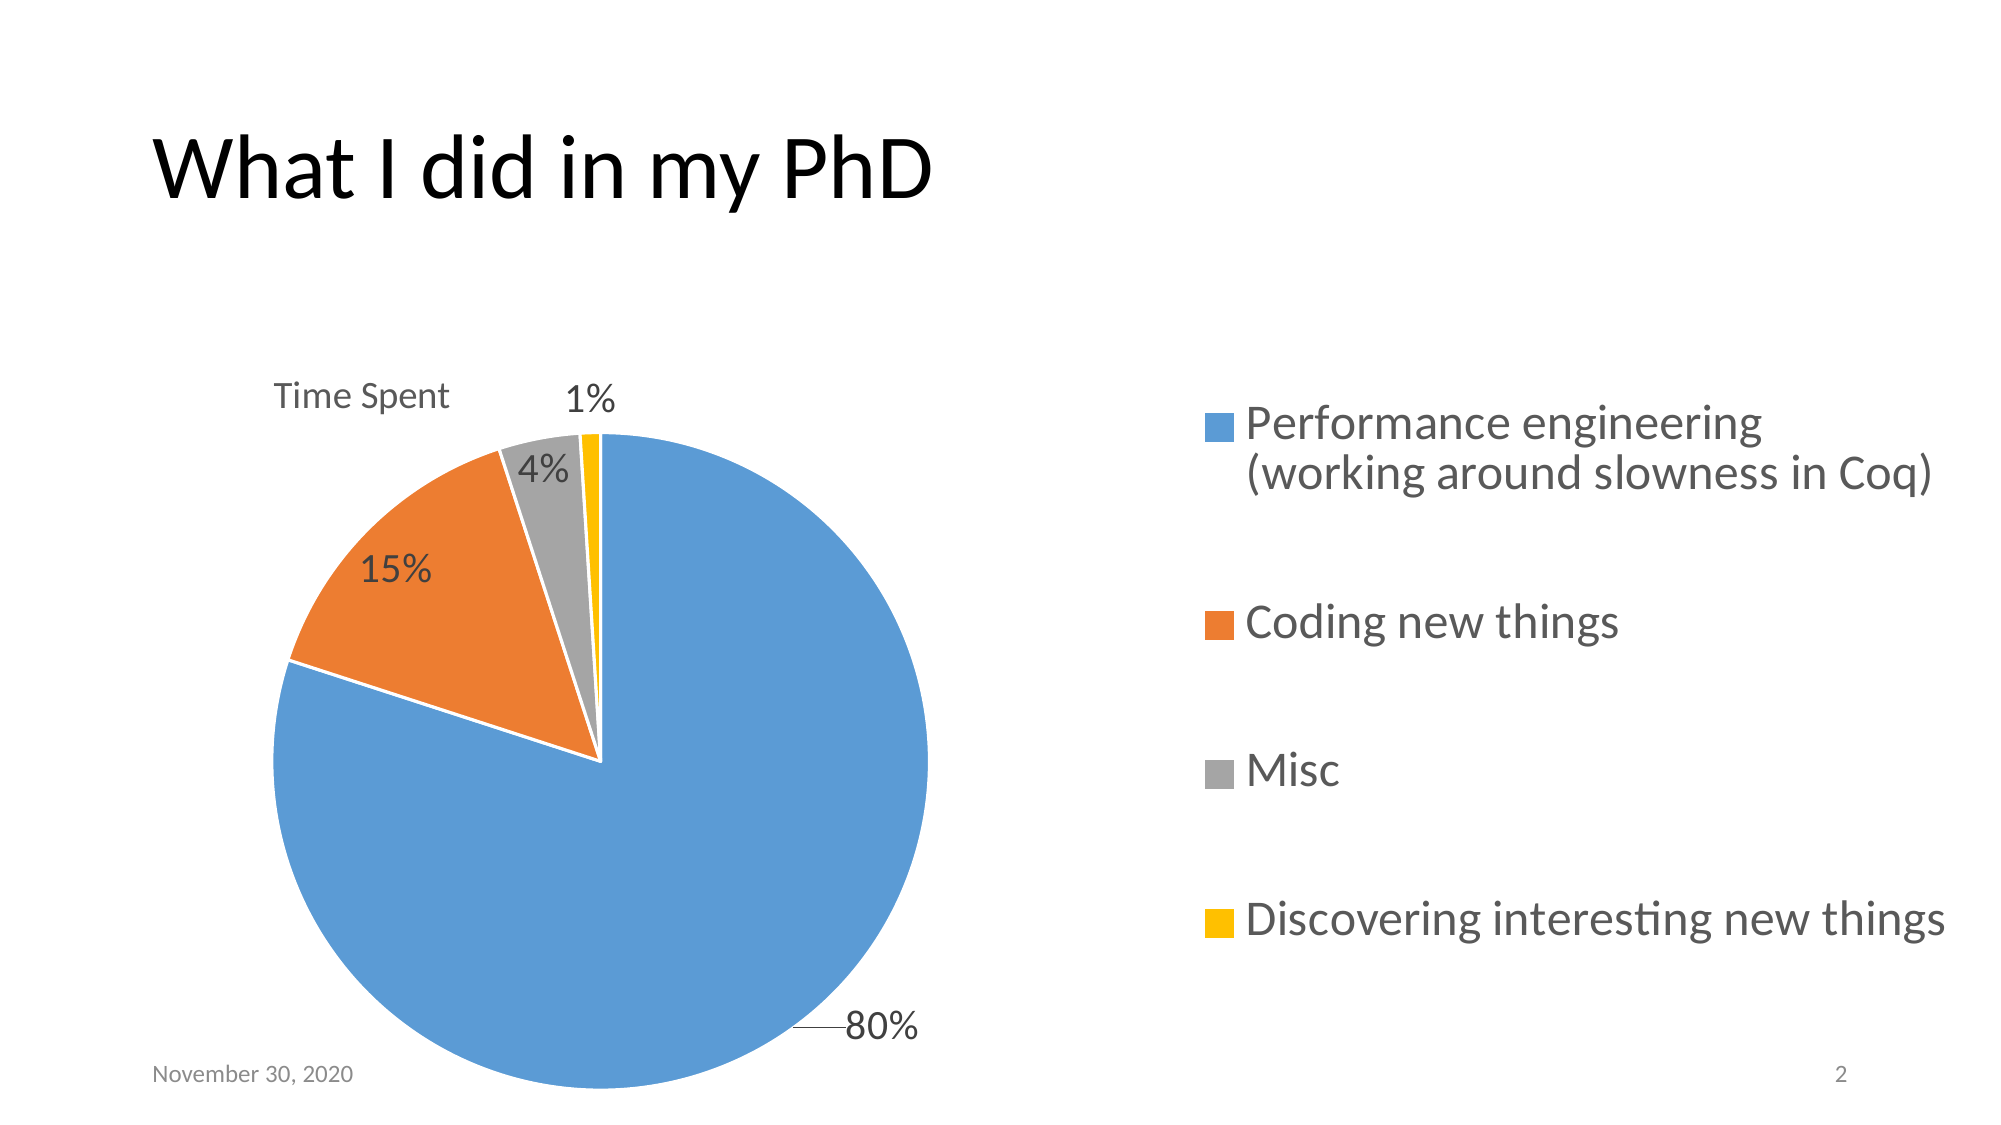

# What I did in my PhD

### Chart: Time Spent

| Category | Time Spent in my PhD |
|---|---|
| Performance engineering
(working around slowness in Coq) | 80.0 |
| Coding new things | 15.0 |
| Misc | 4.0 |
| Discovering interesting new things | 1.0 |
November 30, 2020
2